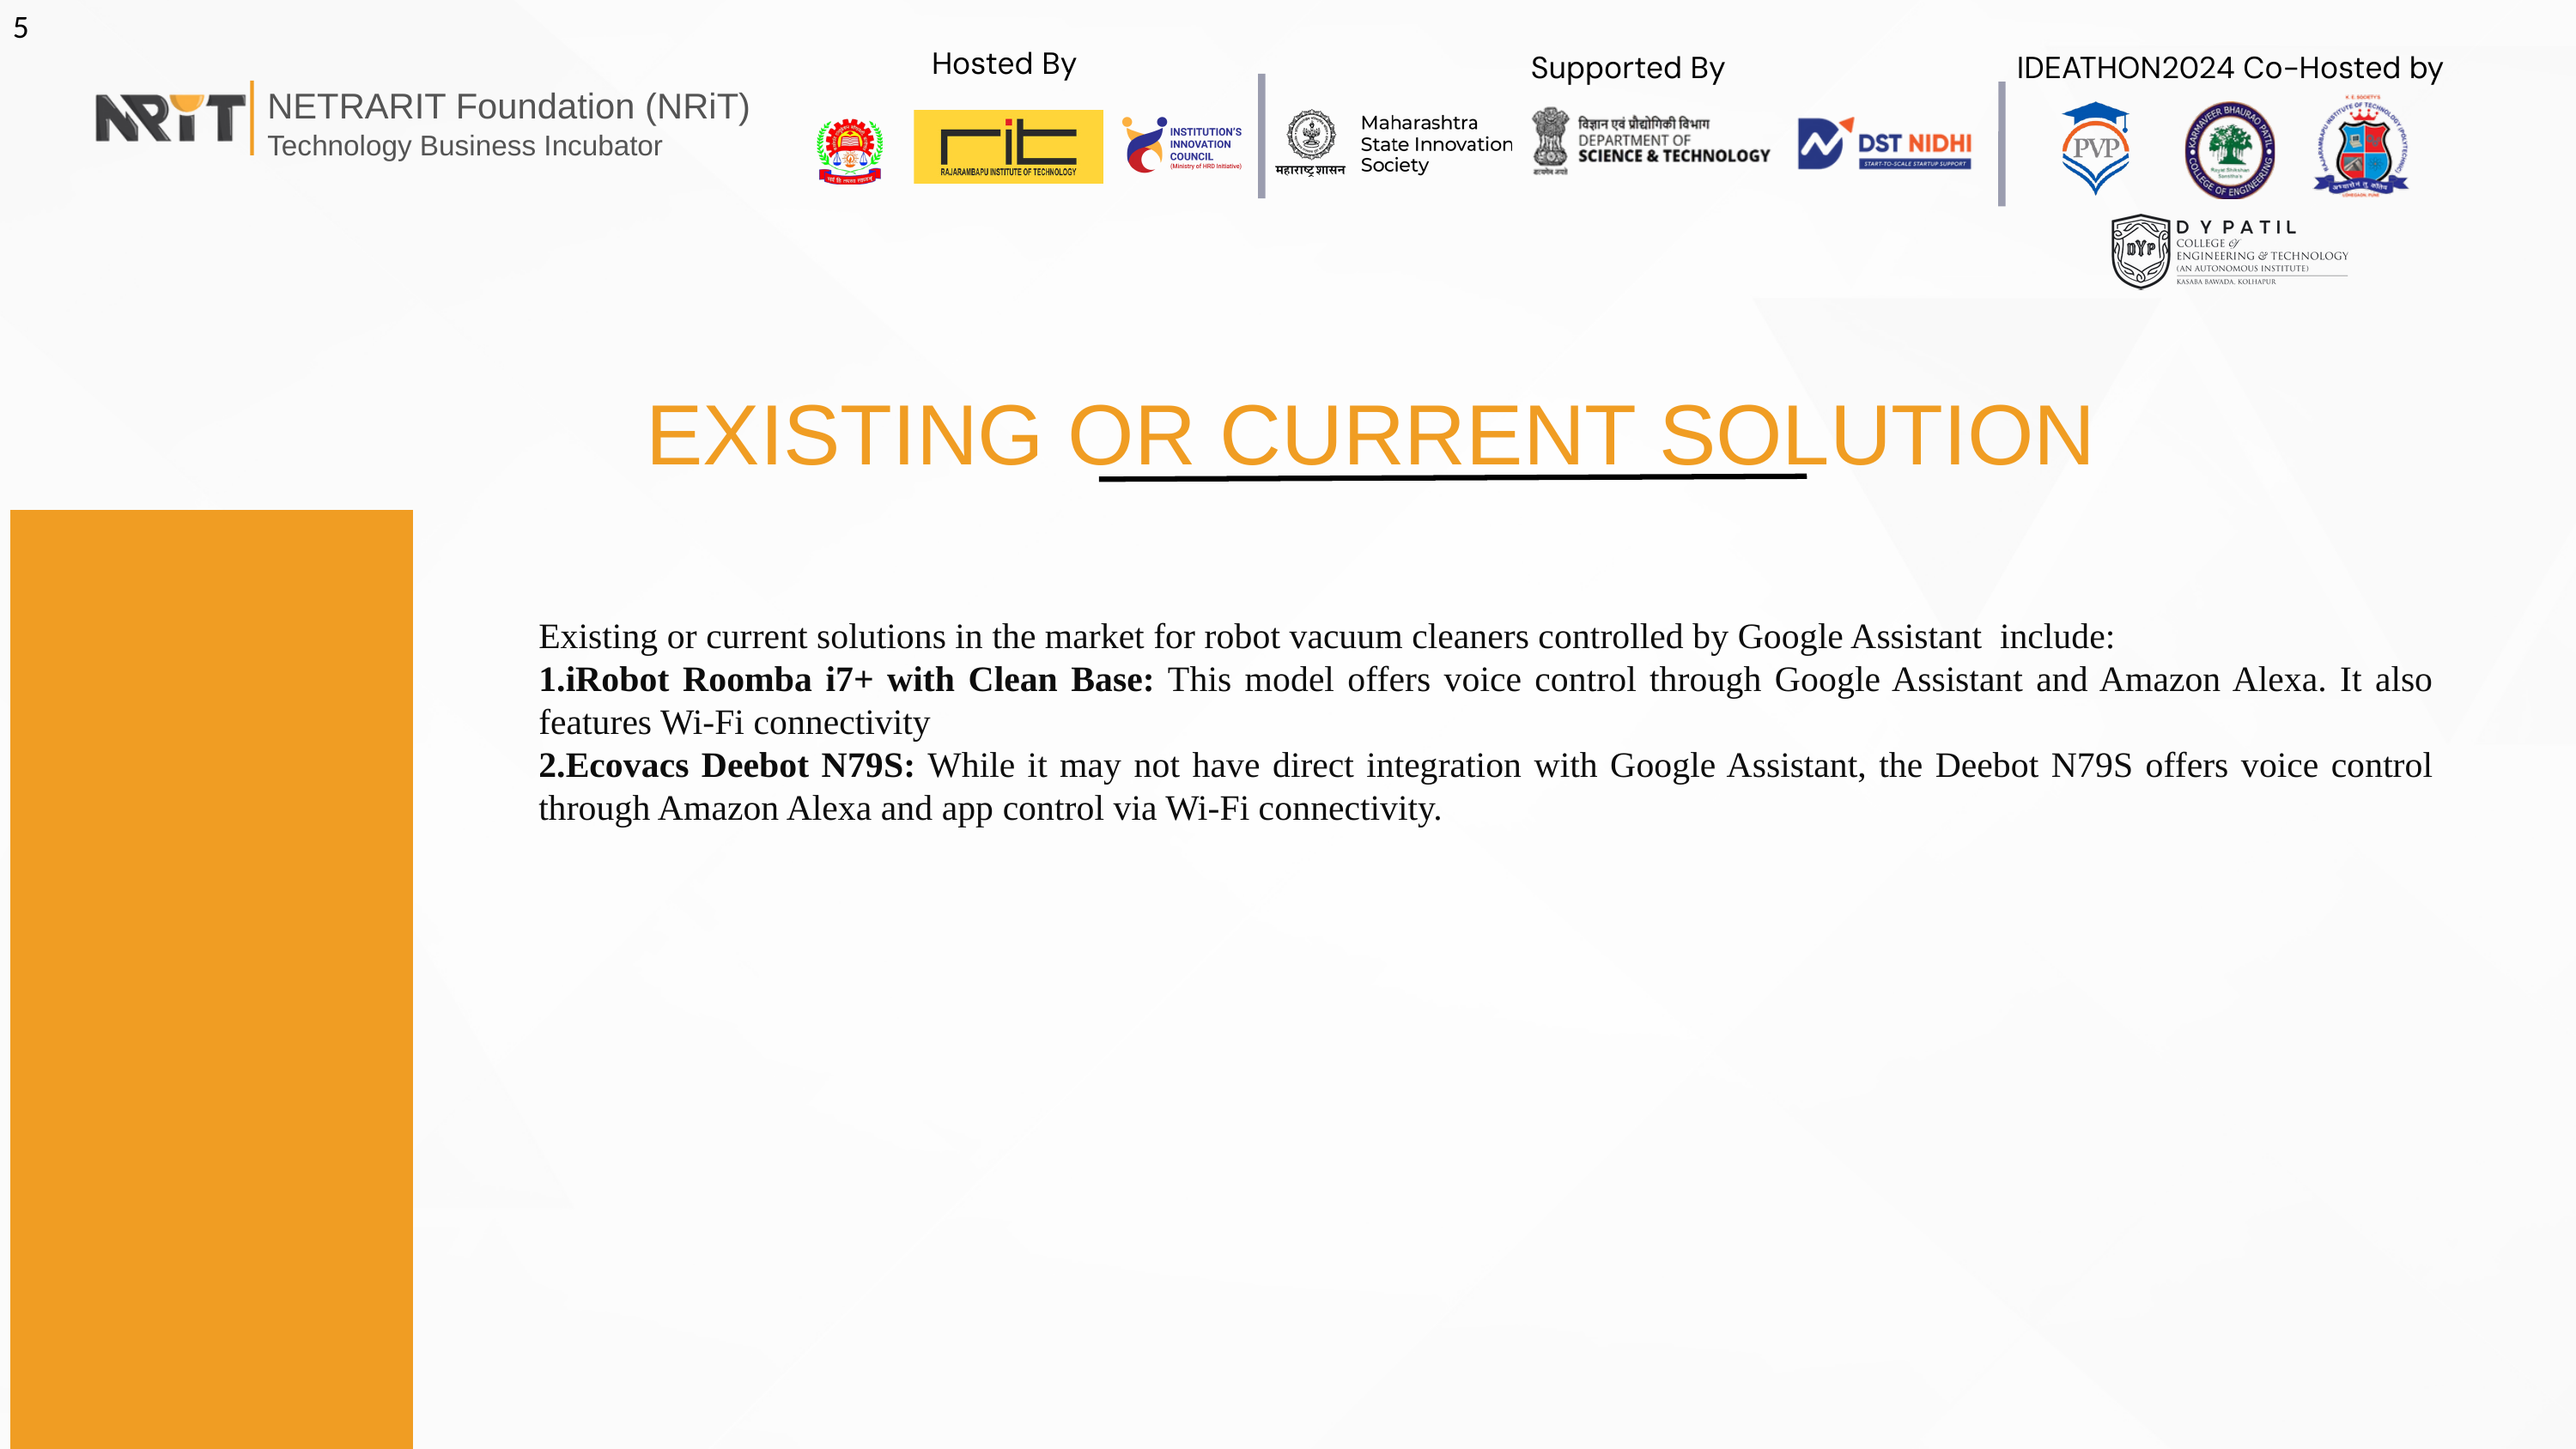

5
Hosted By
Supported By
IDEATHON2024 Co-Hosted by

NETRARIT Foundation (NRiT)

Technology Business Incubator

EXISTING OR CURRENT SOLUTION

Existing or current solutions in the market for robot vacuum cleaners controlled by Google Assistant  include:
iRobot Roomba i7+ with Clean Base: This model offers voice control through Google Assistant and Amazon Alexa. It also features Wi-Fi connectivity
Ecovacs Deebot N79S: While it may not have direct integration with Google Assistant, the Deebot N79S offers voice control through Amazon Alexa and app control via Wi-Fi connectivity.